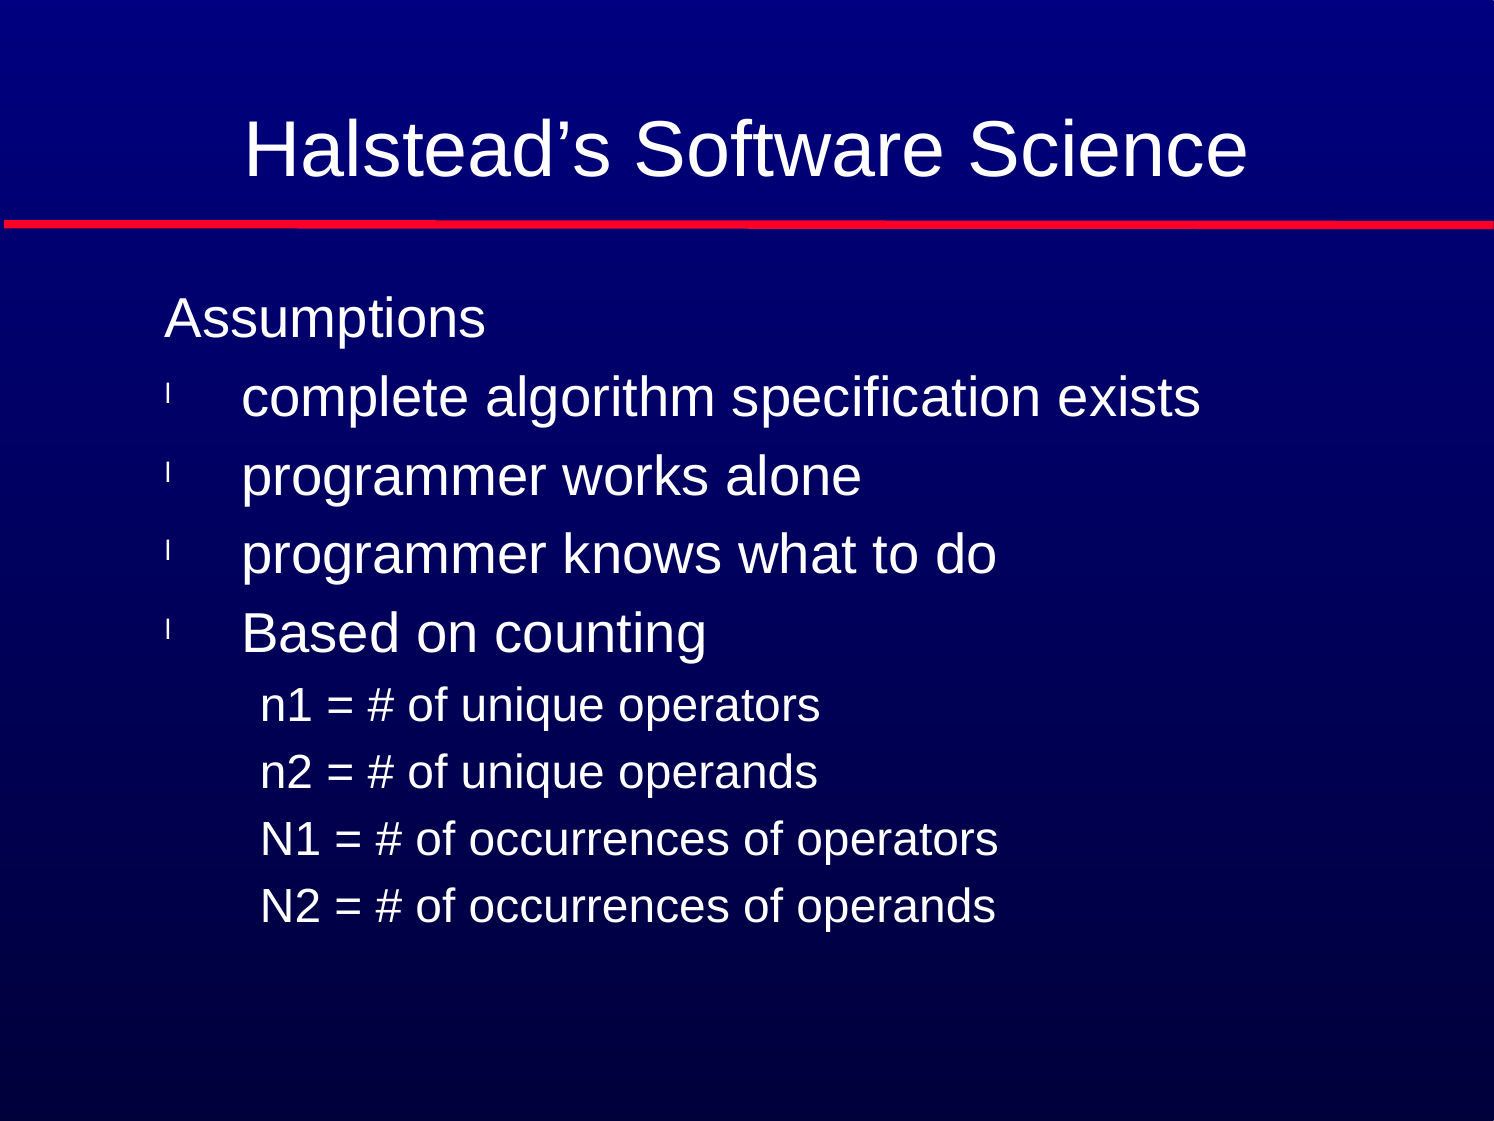

# Halstead’s Software Science
Assumptions
complete algorithm specification exists
programmer works alone
programmer knows what to do
Based on counting
n1 = # of unique operators
n2 = # of unique operands
N1 = # of occurrences of operators
N2 = # of occurrences of operands